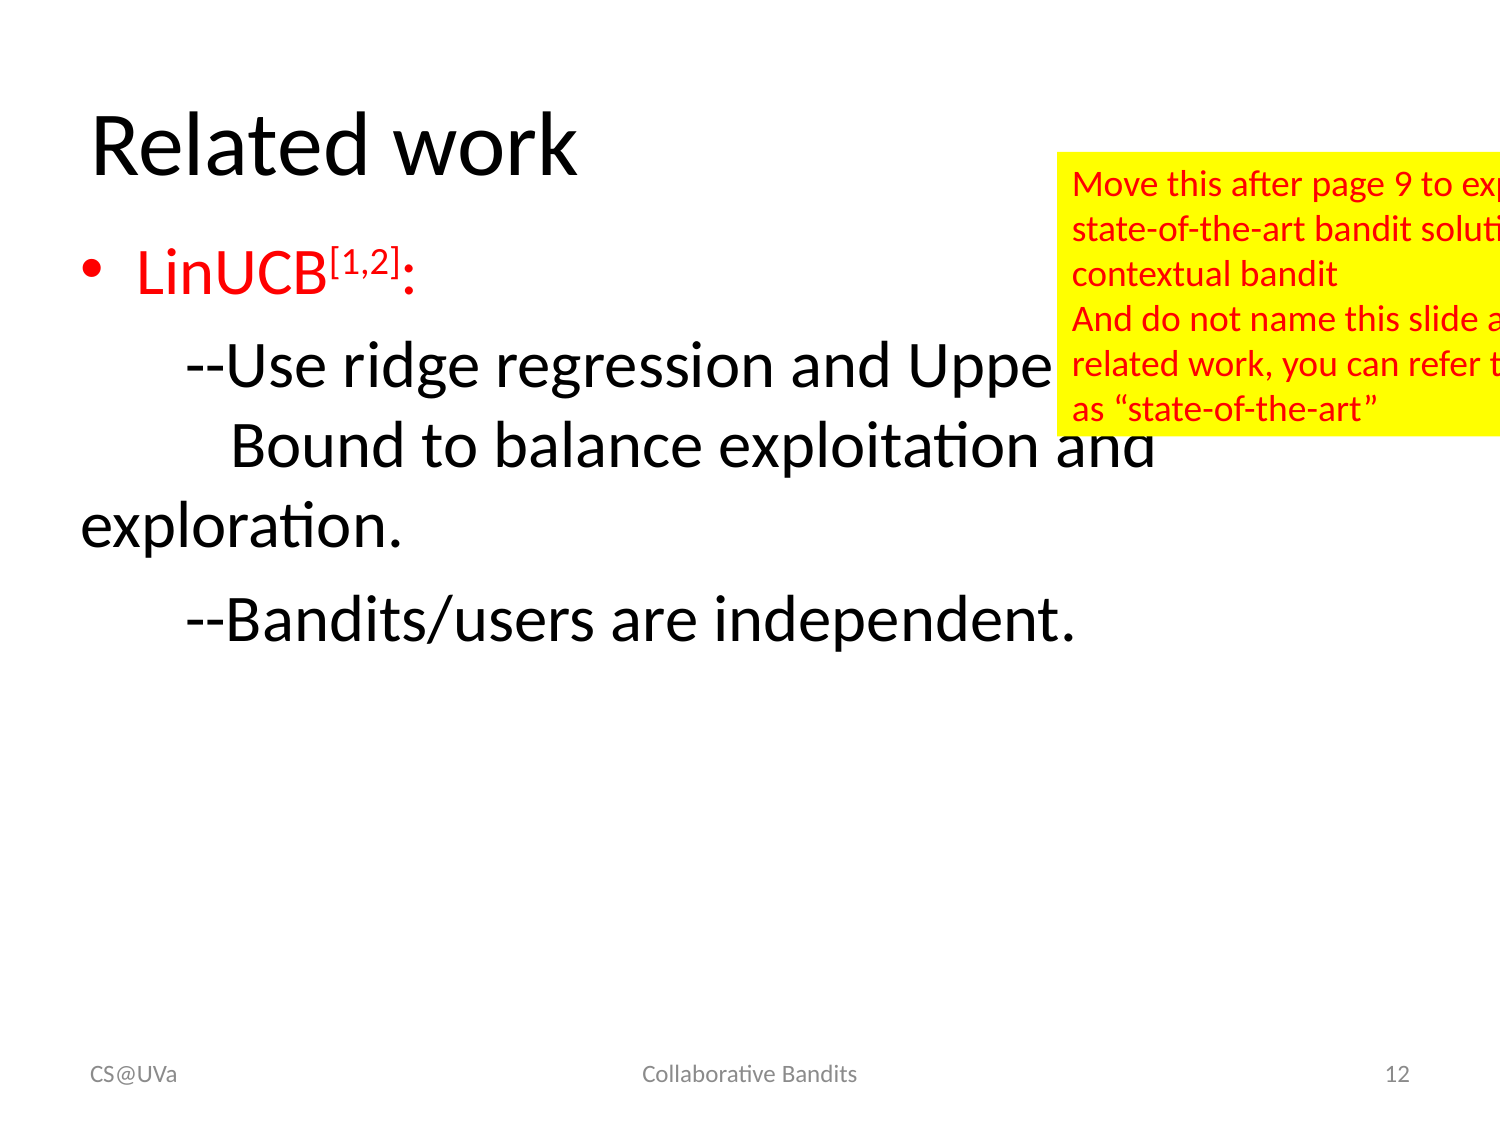

# Related work
Move this after page 9 to explain state-of-the-art bandit solution is contextual bandit
And do not name this slide as related work, you can refer to it as “state-of-the-art”
LinUCB[1,2]:
       --Use ridge regression and Upper Confidence             	Bound to balance exploitation and  	exploration.
       --Bandits/users are independent.

CS@UVa
Collaborative Bandits
12